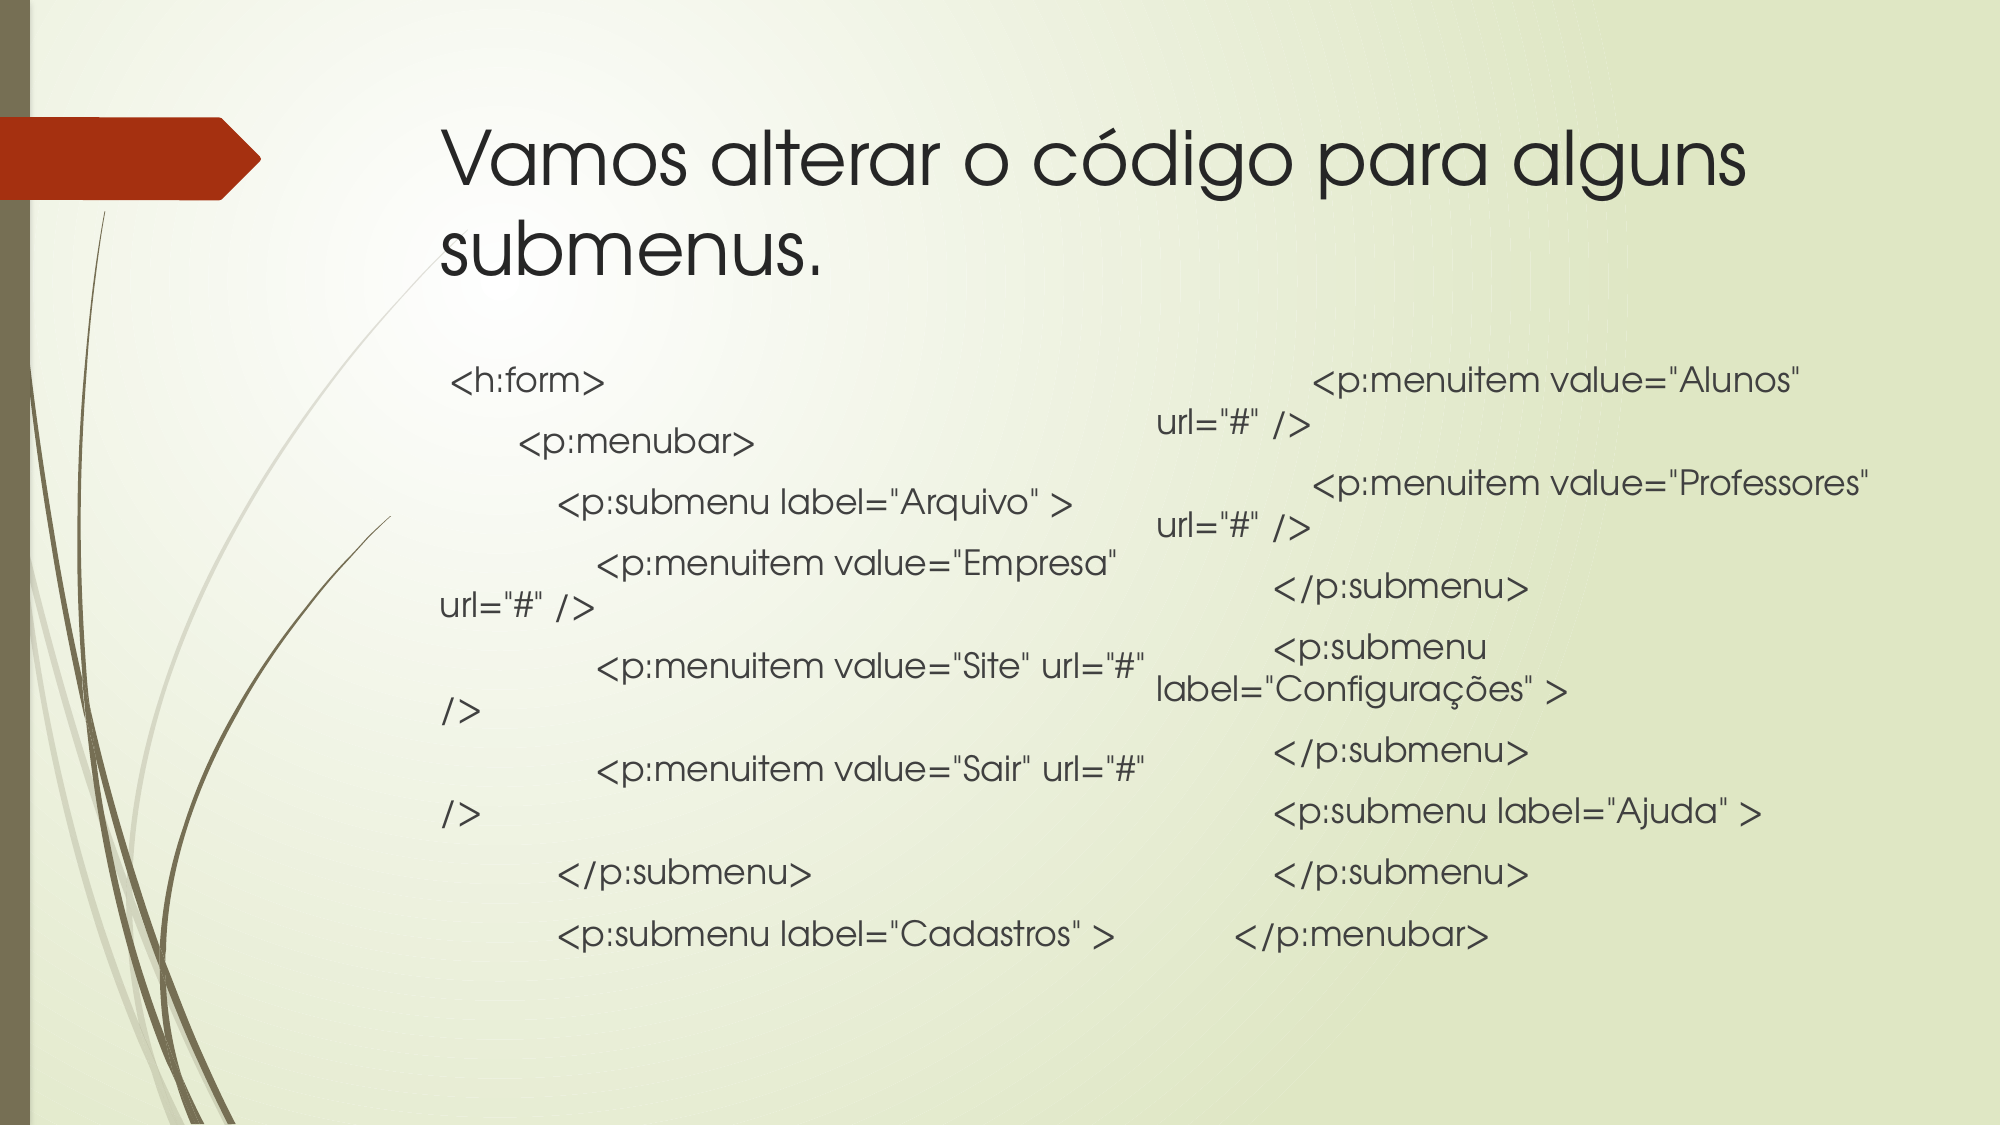

# Vamos alterar o código para alguns submenus.
 <h:form>
        <p:menubar>
            <p:submenu label="Arquivo" >
                <p:menuitem value="Empresa" url="#" />
                <p:menuitem value="Site" url="#" />
                <p:menuitem value="Sair" url="#" />
            </p:submenu>
            <p:submenu label="Cadastros" >
                <p:menuitem value="Alunos" url="#" />
                <p:menuitem value="Professores" url="#" />
            </p:submenu>
            <p:submenu label="Configurações" >
            </p:submenu>
            <p:submenu label="Ajuda" >
            </p:submenu>
        </p:menubar>